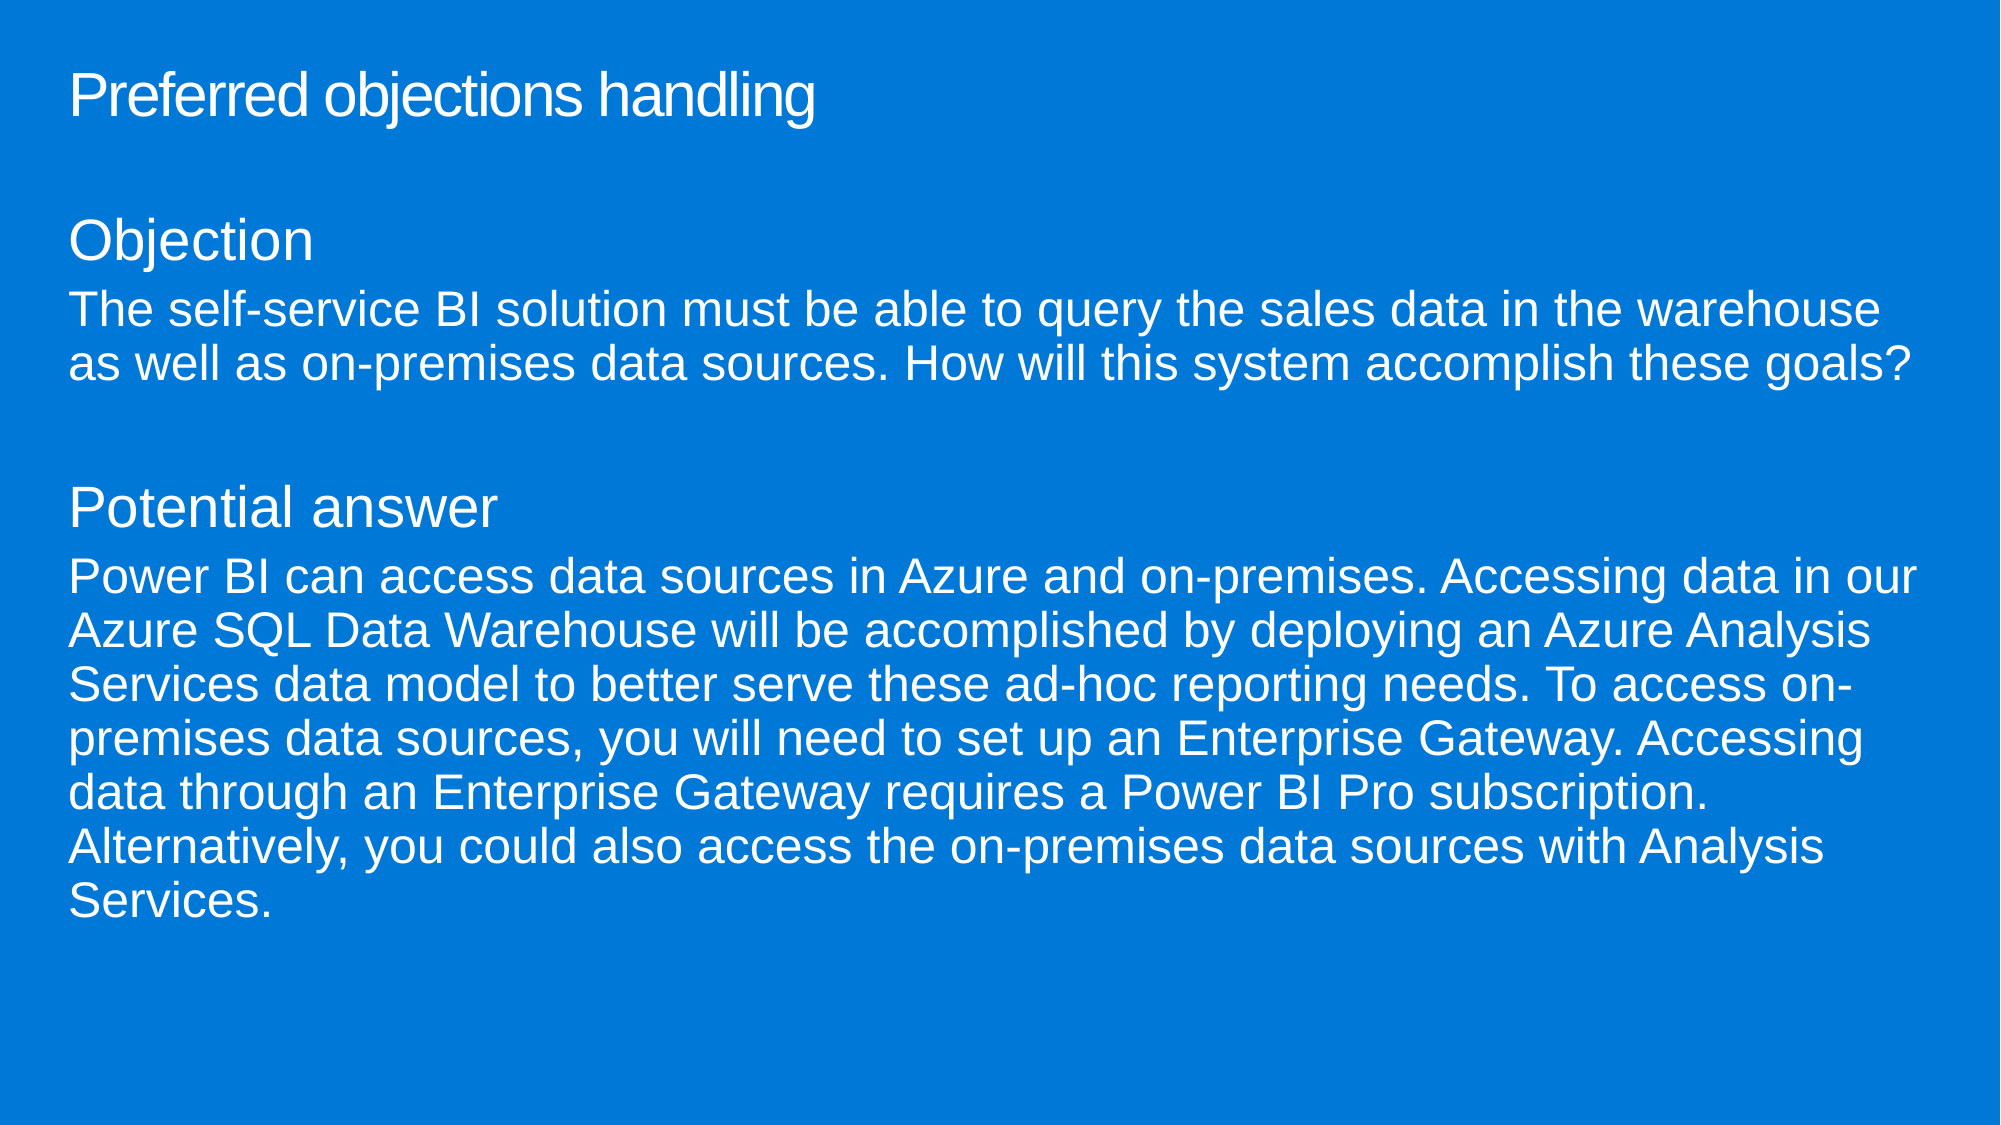

# Preferred objections handling
Objection
The self-service BI solution must be able to query the sales data in the warehouse as well as on-premises data sources. How will this system accomplish these goals?

Potential answer
Power BI can access data sources in Azure and on-premises. Accessing data in our Azure SQL Data Warehouse will be accomplished by deploying an Azure Analysis Services data model to better serve these ad-hoc reporting needs. To access on-premises data sources, you will need to set up an Enterprise Gateway. Accessing data through an Enterprise Gateway requires a Power BI Pro subscription. Alternatively, you could also access the on-premises data sources with Analysis Services.